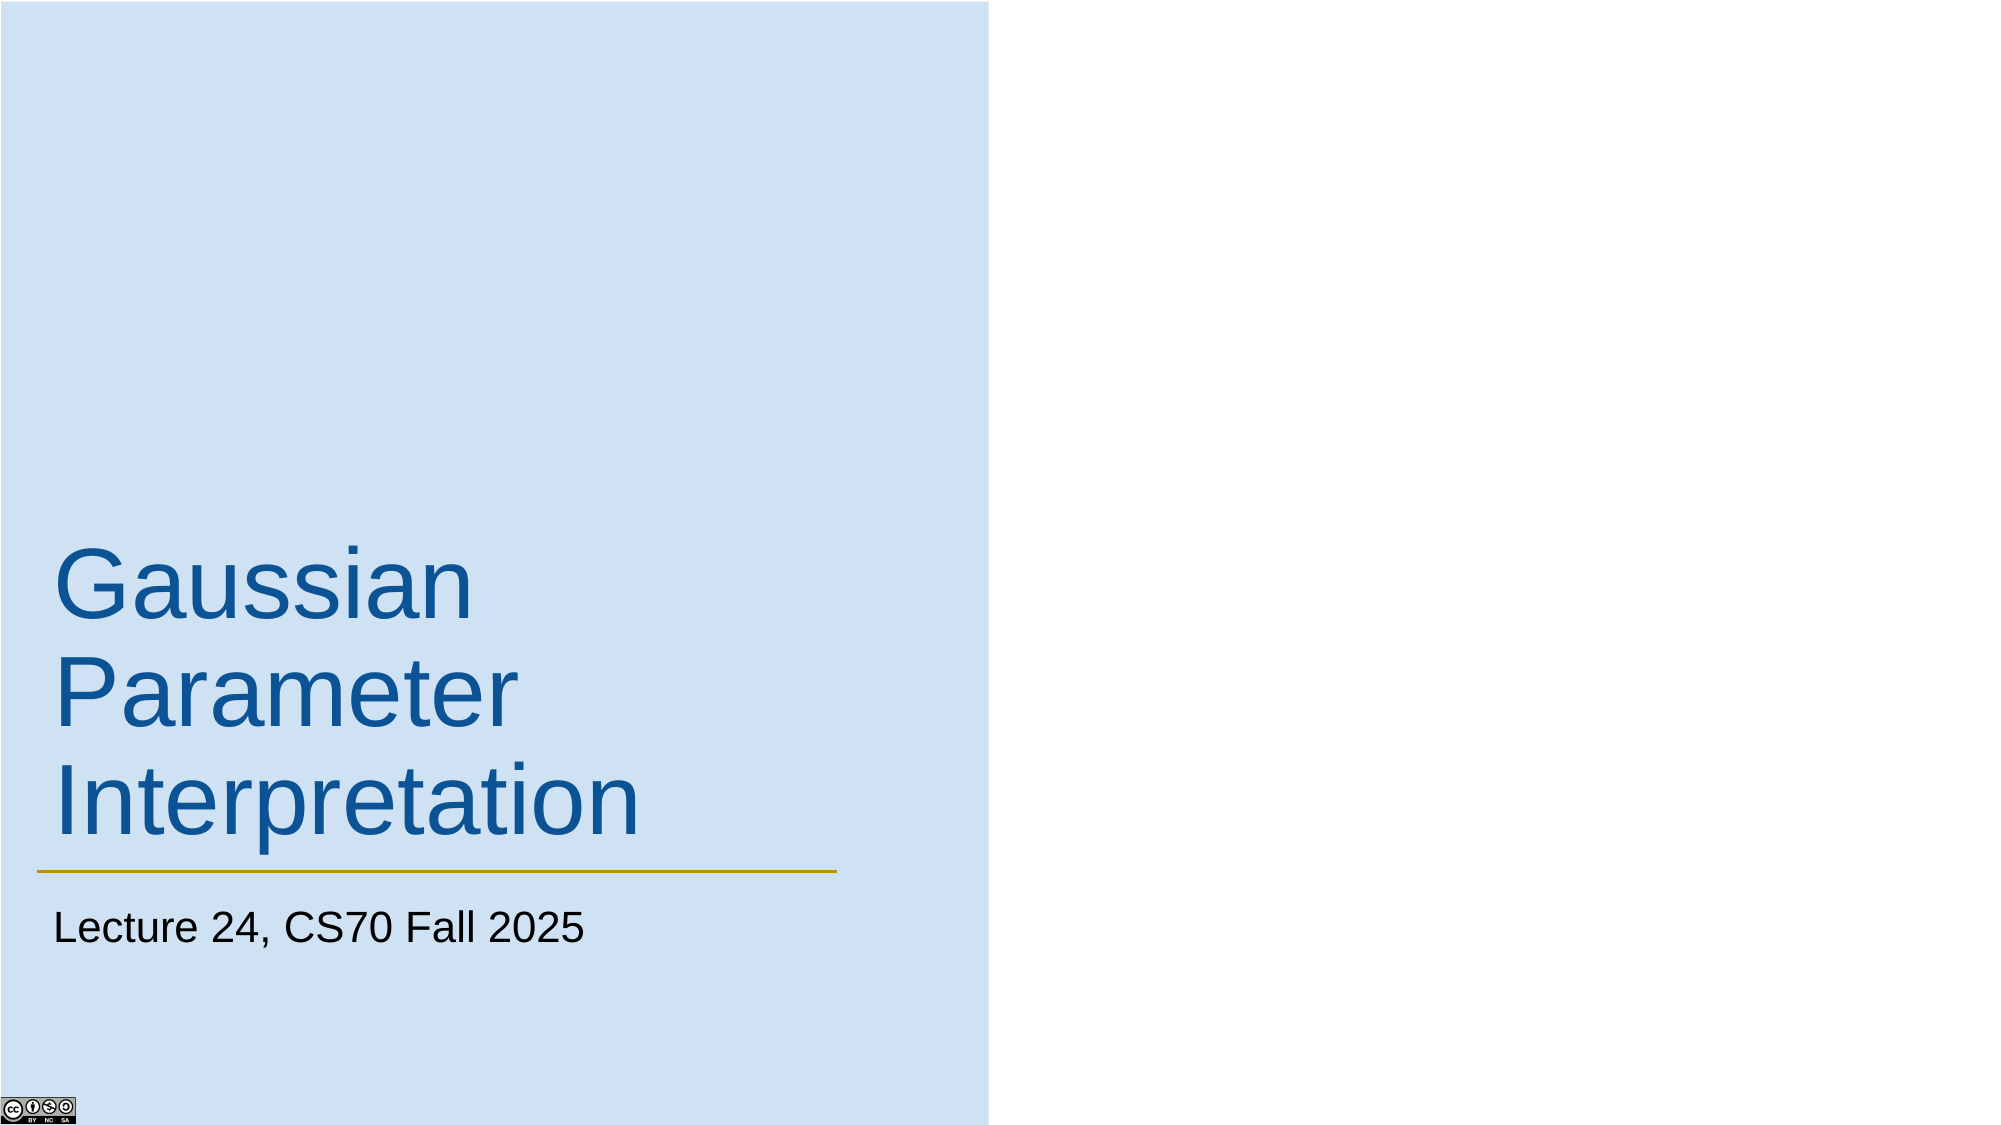

# Gaussian Parameter Interpretation
Lecture 24, CS70 Fall 2025